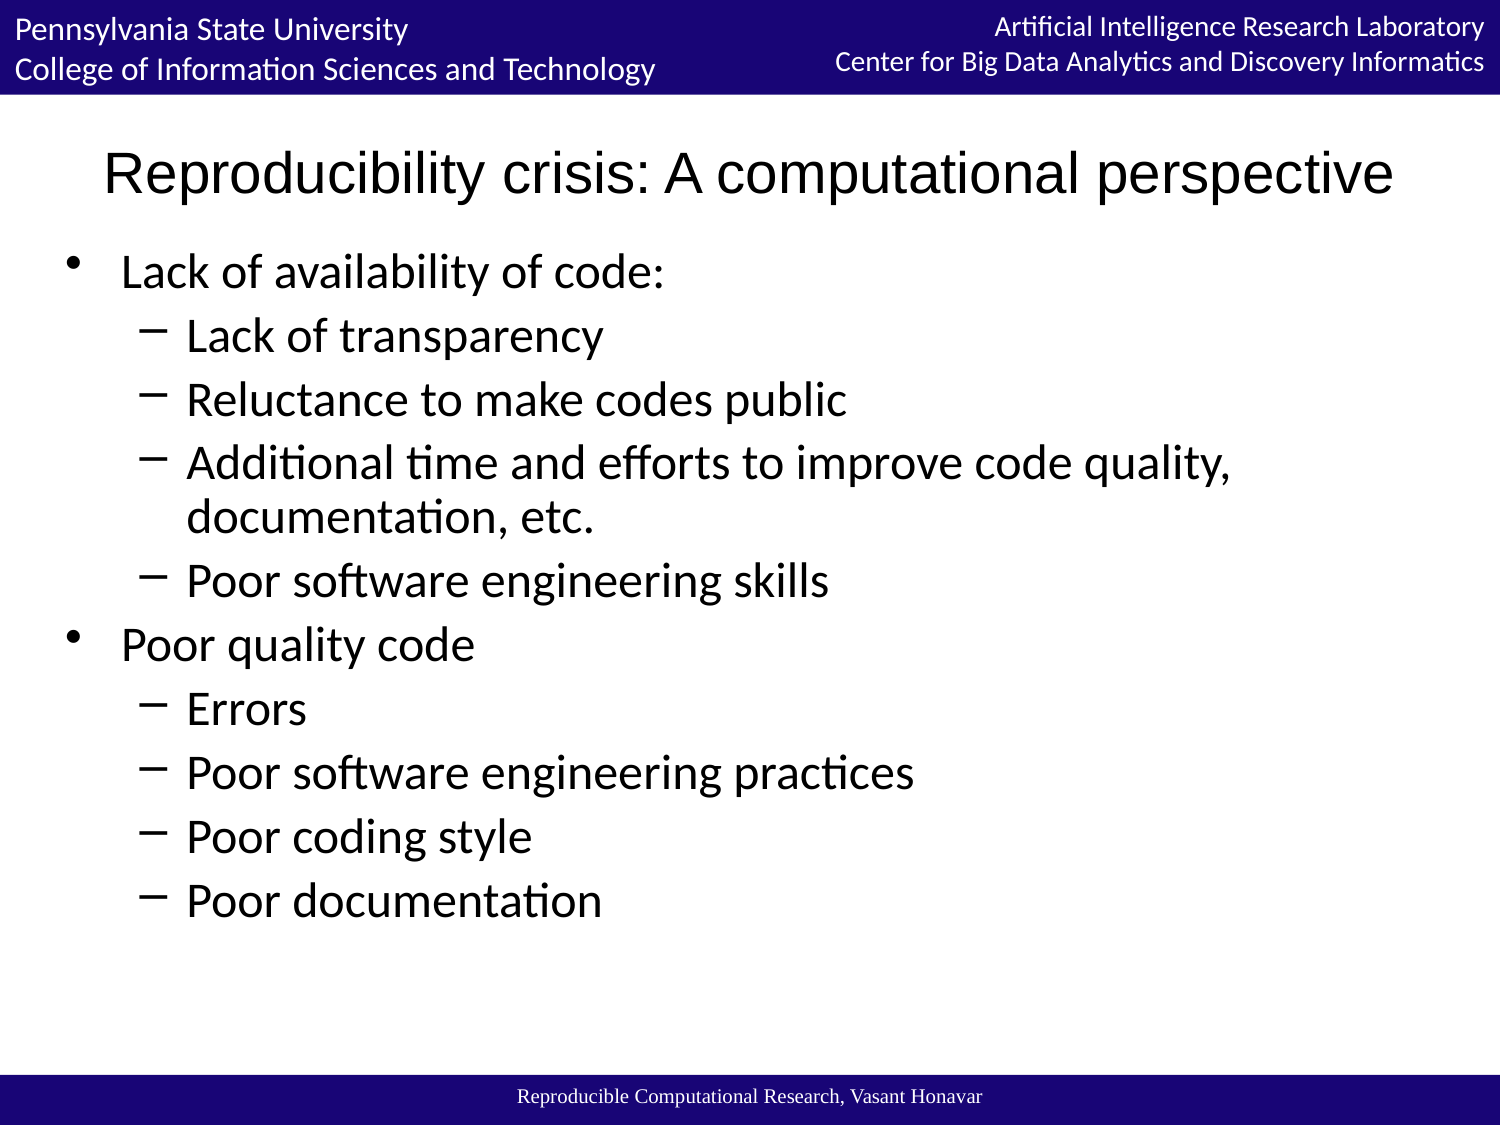

# Reproducibility crisis: A computational perspective
Lack of availability of code:
Lack of transparency
Reluctance to make codes public
Additional time and efforts to improve code quality, documentation, etc.
Poor software engineering skills
Poor quality code
Errors
Poor software engineering practices
Poor coding style
Poor documentation
Reproducible Computational Research, Vasant Honavar